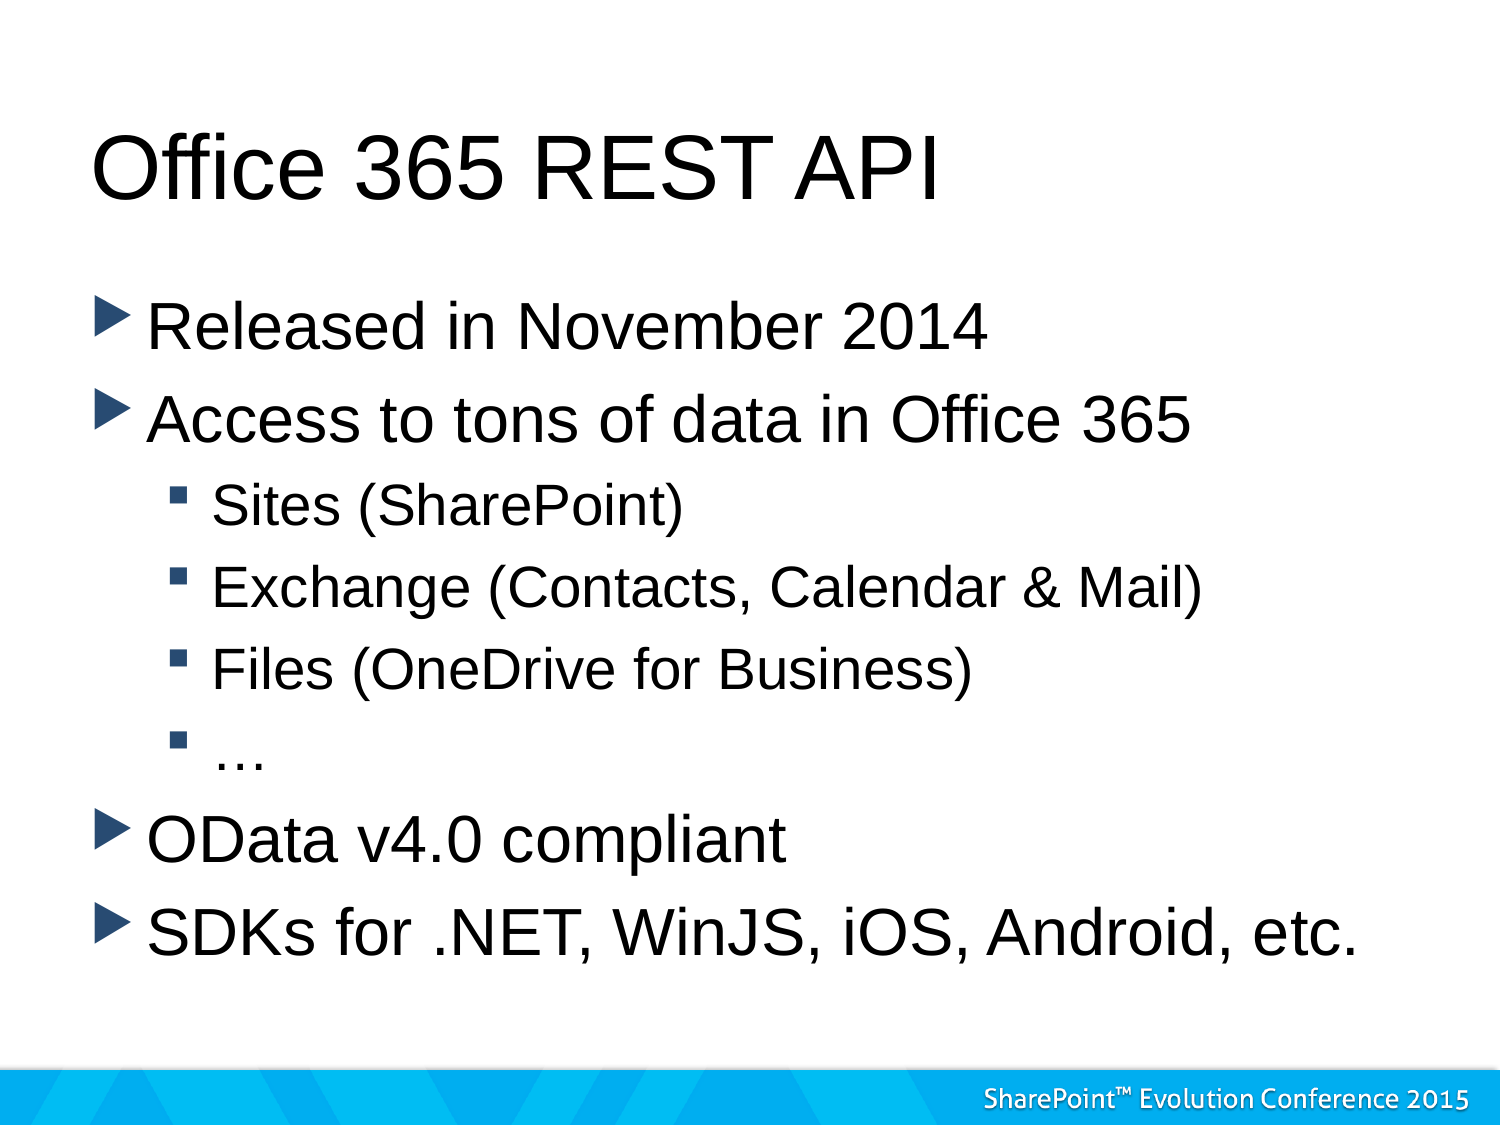

# Office 365 REST API
Released in November 2014
Access to tons of data in Office 365
Sites (SharePoint)
Exchange (Contacts, Calendar & Mail)
Files (OneDrive for Business)
…
OData v4.0 compliant
SDKs for .NET, WinJS, iOS, Android, etc.